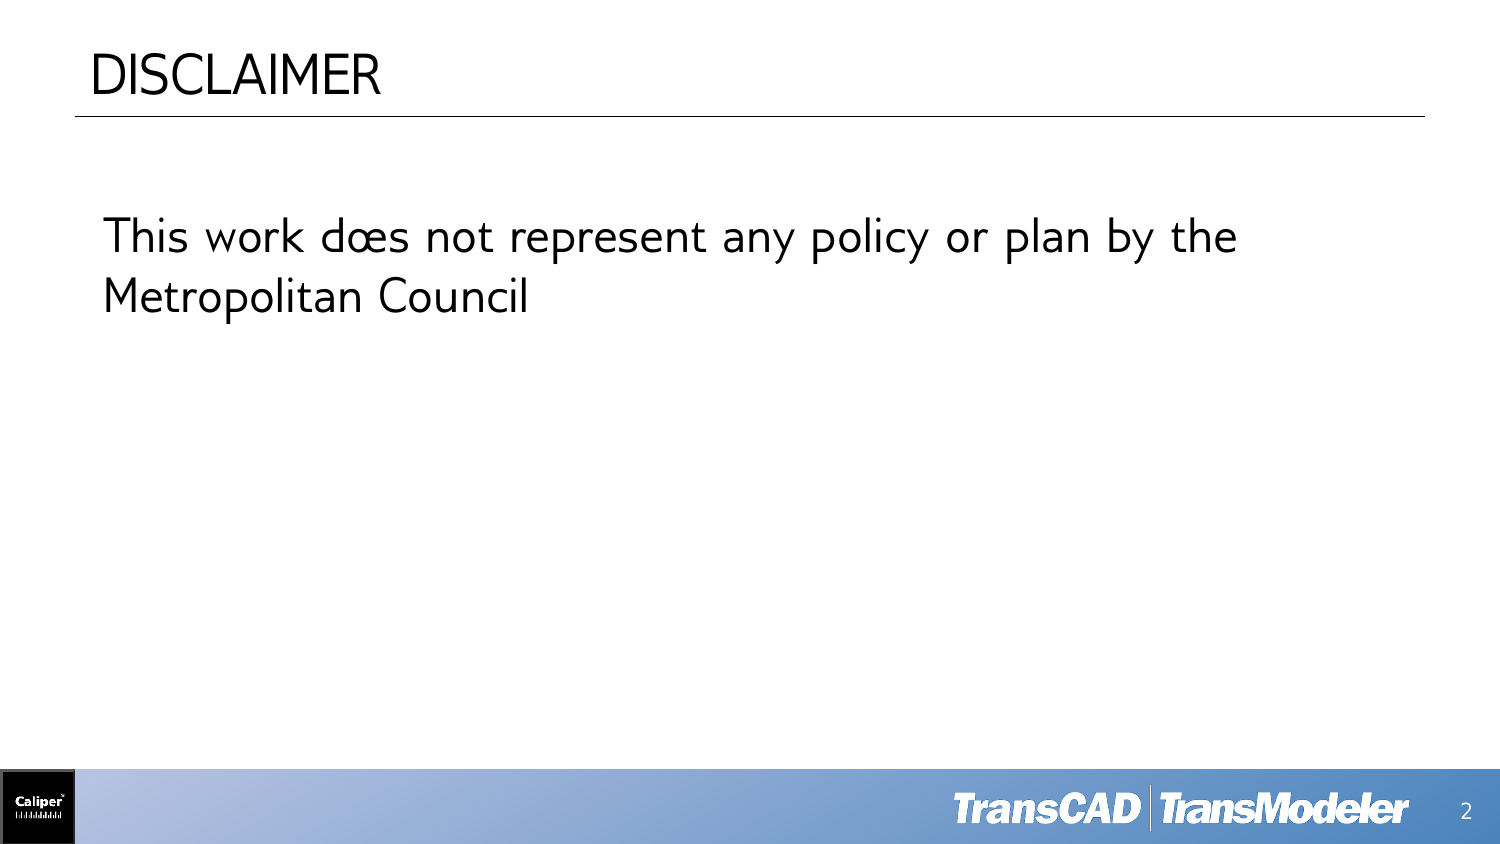

# Disclaimer

This work does not represent any policy or plan by the Metropolitan Council
 2